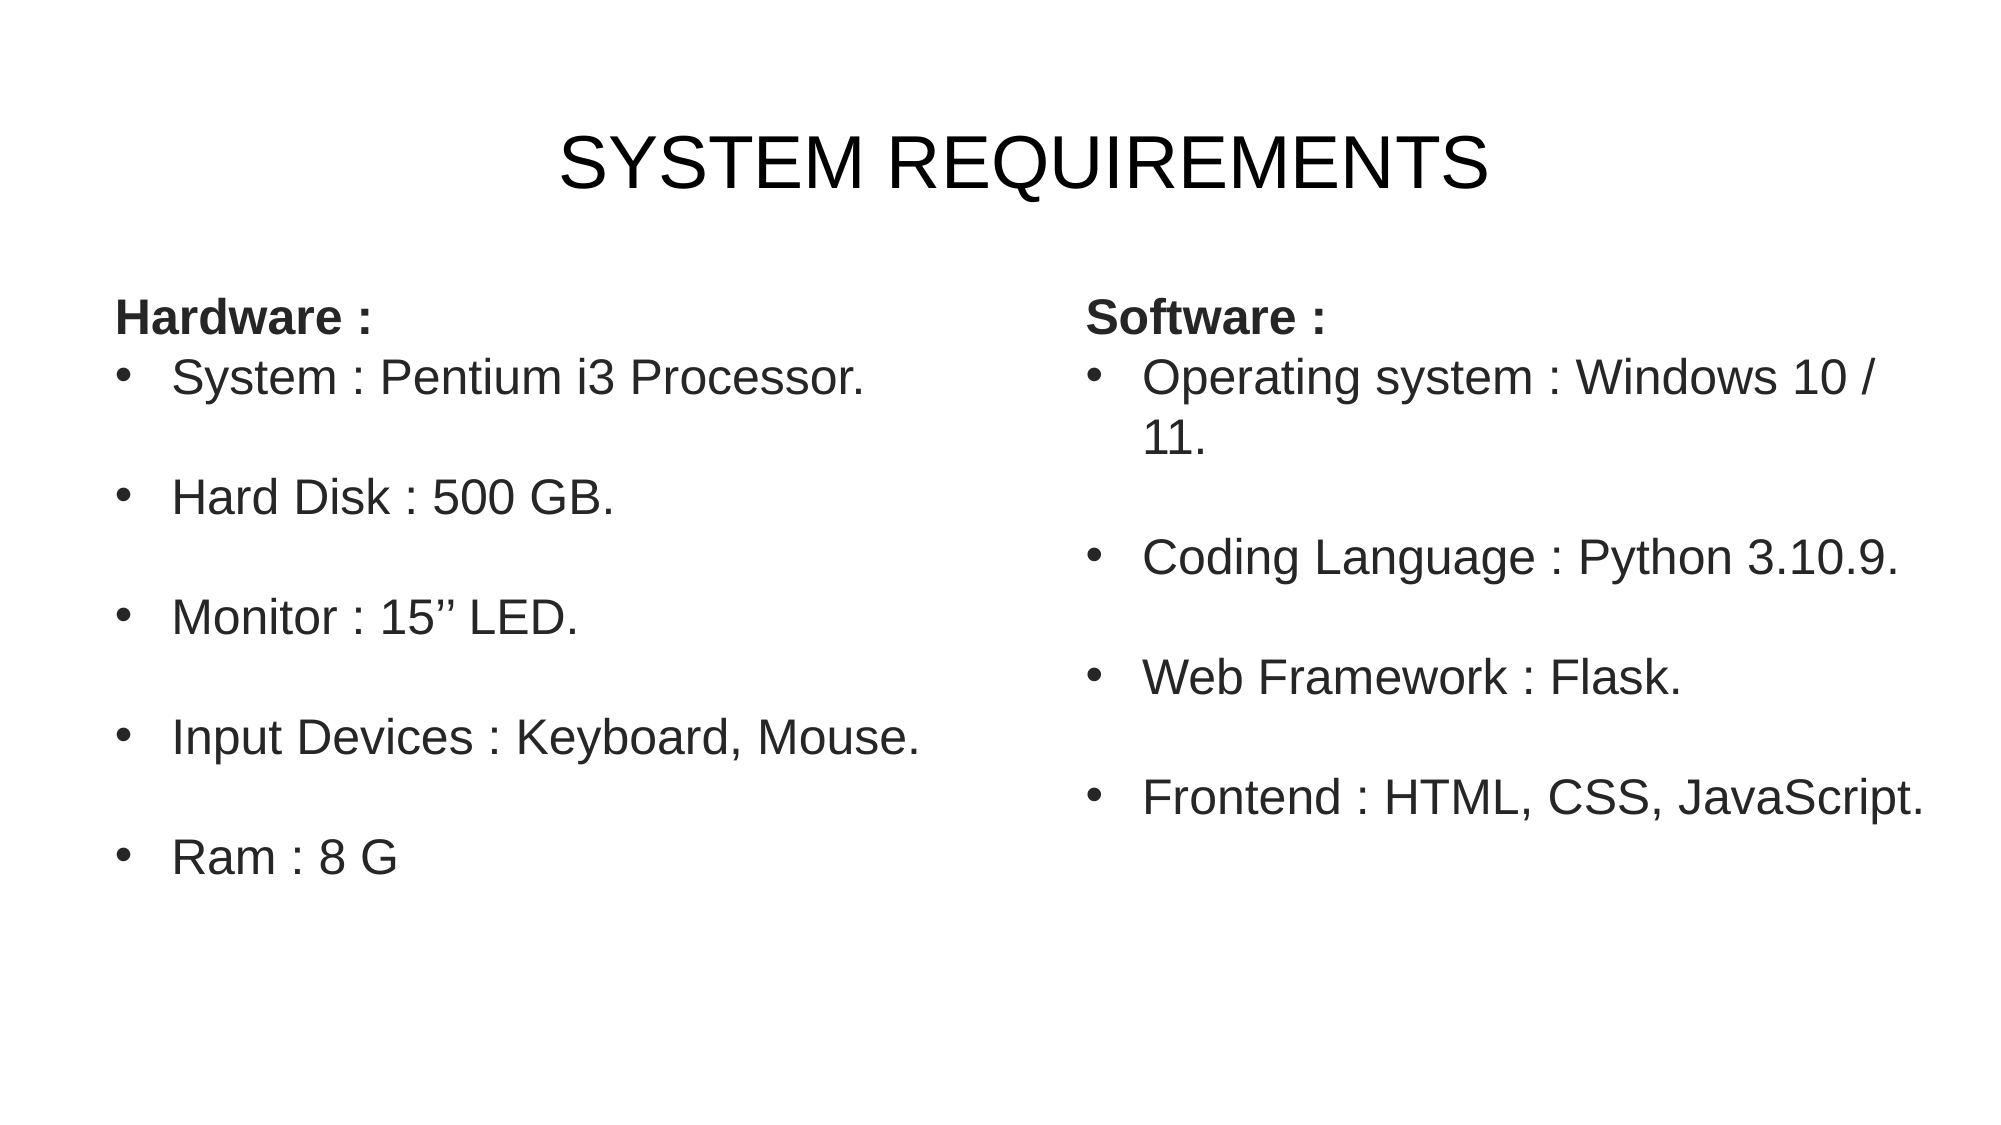

SYSTEM REQUIREMENTS
Hardware :
System : Pentium i3 Processor.

Hard Disk : 500 GB.

Monitor : 15’’ LED.

Input Devices : Keyboard, Mouse.

Ram : 8 G

Software :
Operating system : Windows 10 / 11.

Coding Language : Python 3.10.9.

Web Framework : Flask.

Frontend : HTML, CSS, JavaScript.